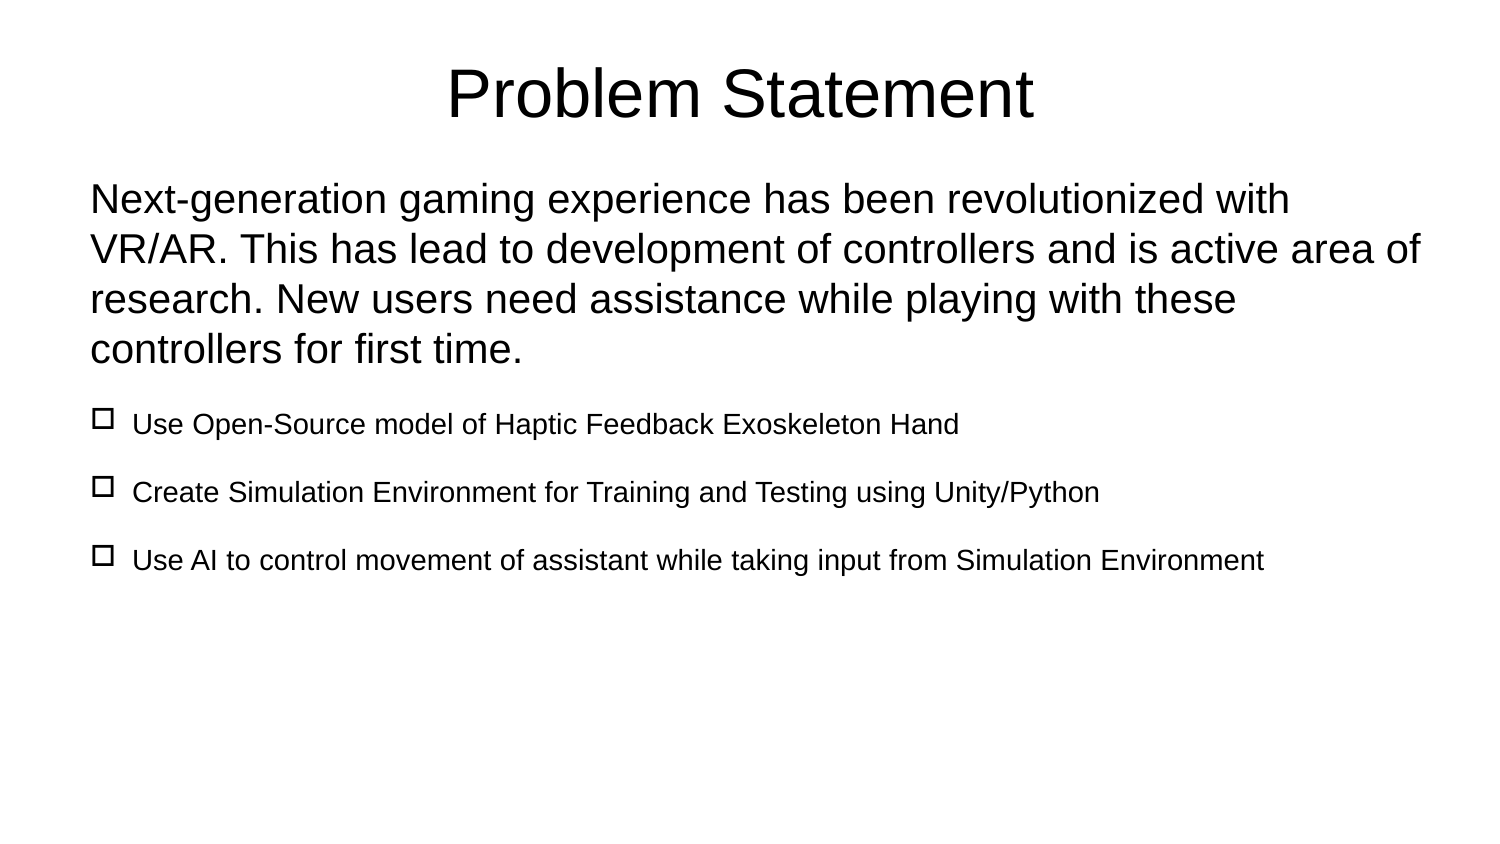

# Problem Statement
Next-generation gaming experience has been revolutionized with VR/AR. This has lead to development of controllers and is active area of research. New users need assistance while playing with these controllers for first time.
Use Open-Source model of Haptic Feedback Exoskeleton Hand
Create Simulation Environment for Training and Testing using Unity/Python
Use AI to control movement of assistant while taking input from Simulation Environment